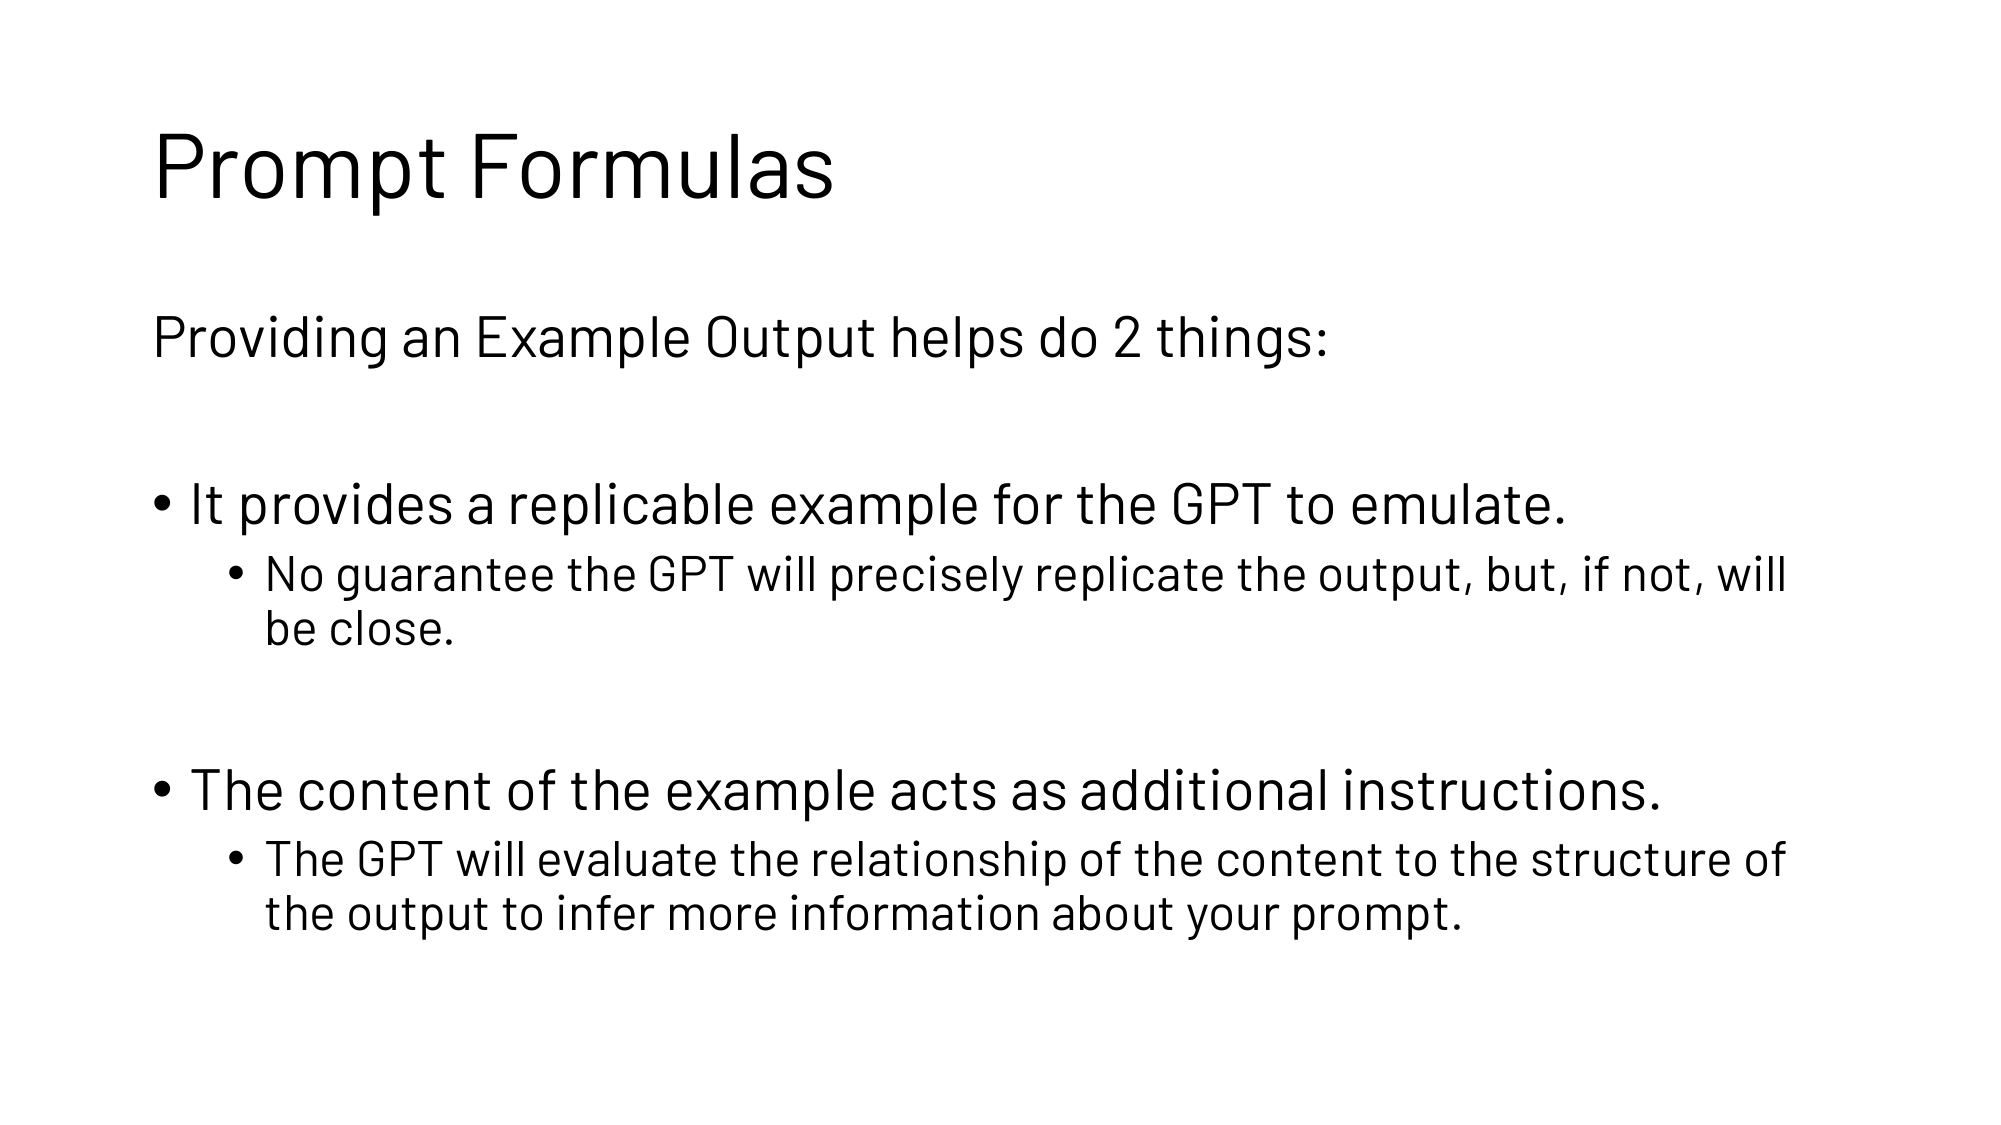

# Prompt Formulas
Providing an Example Output helps do 2 things:

It provides a replicable example for the GPT to emulate.
No guarantee the GPT will precisely replicate the output, but, if not, will be close.

The content of the example acts as additional instructions.
The GPT will evaluate the relationship of the content to the structure of the output to infer more information about your prompt.